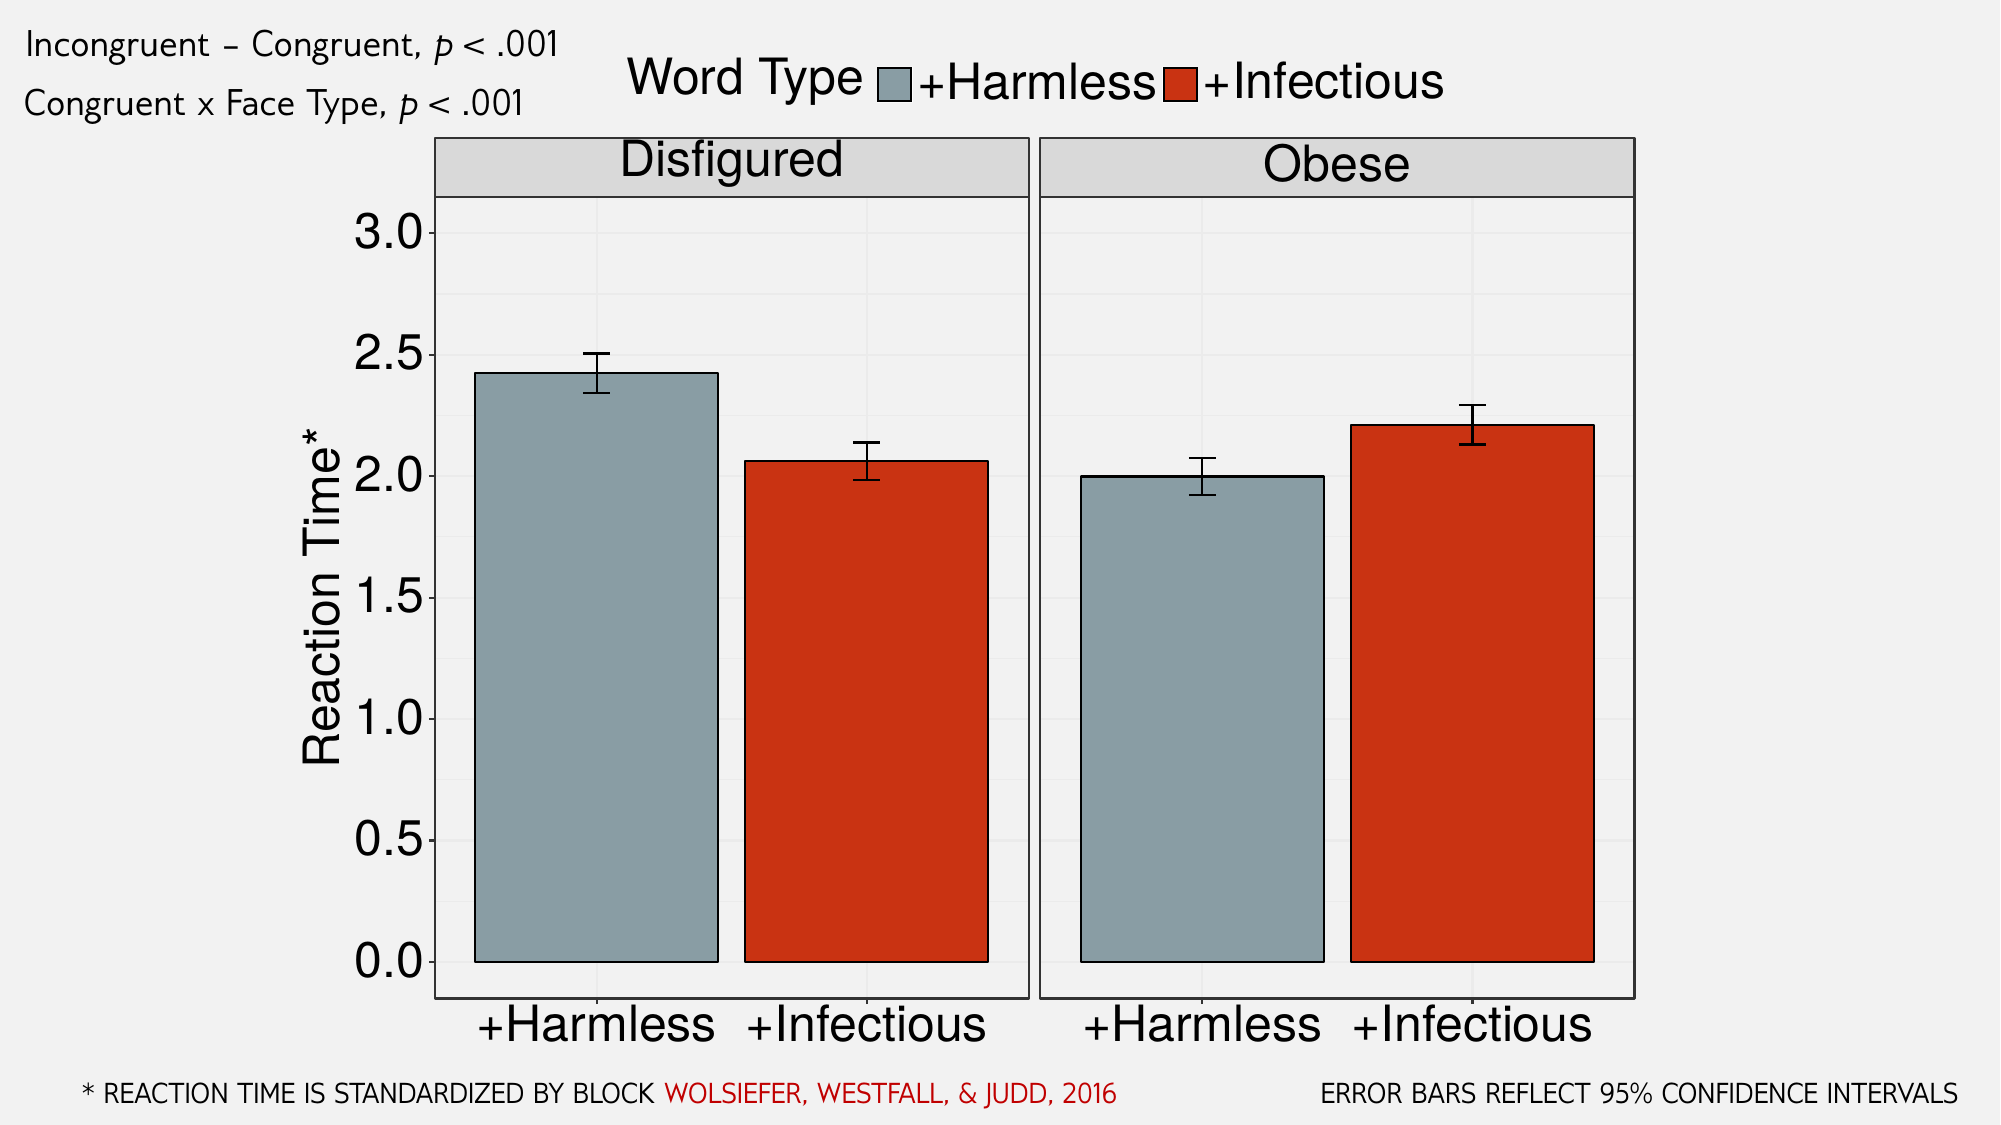

Incongruent – Congruent, p < .001
Word Type
+Infectious
+Harmless

Congruent x Face Type, p < .001
Disfigured

Obese

3.0

2.5

2.0

Reaction Time*
1.5

1.0

0.5

0.0

+Infectious
+Infectious
+Harmless
+Harmless
* REACTION TIME IS STANDARDIZED BY BLOCK WOLSIEFER, WESTFALL, & JUDD, 2016
ERROR BARS REFLECT 95% CONFIDENCE INTERVALS